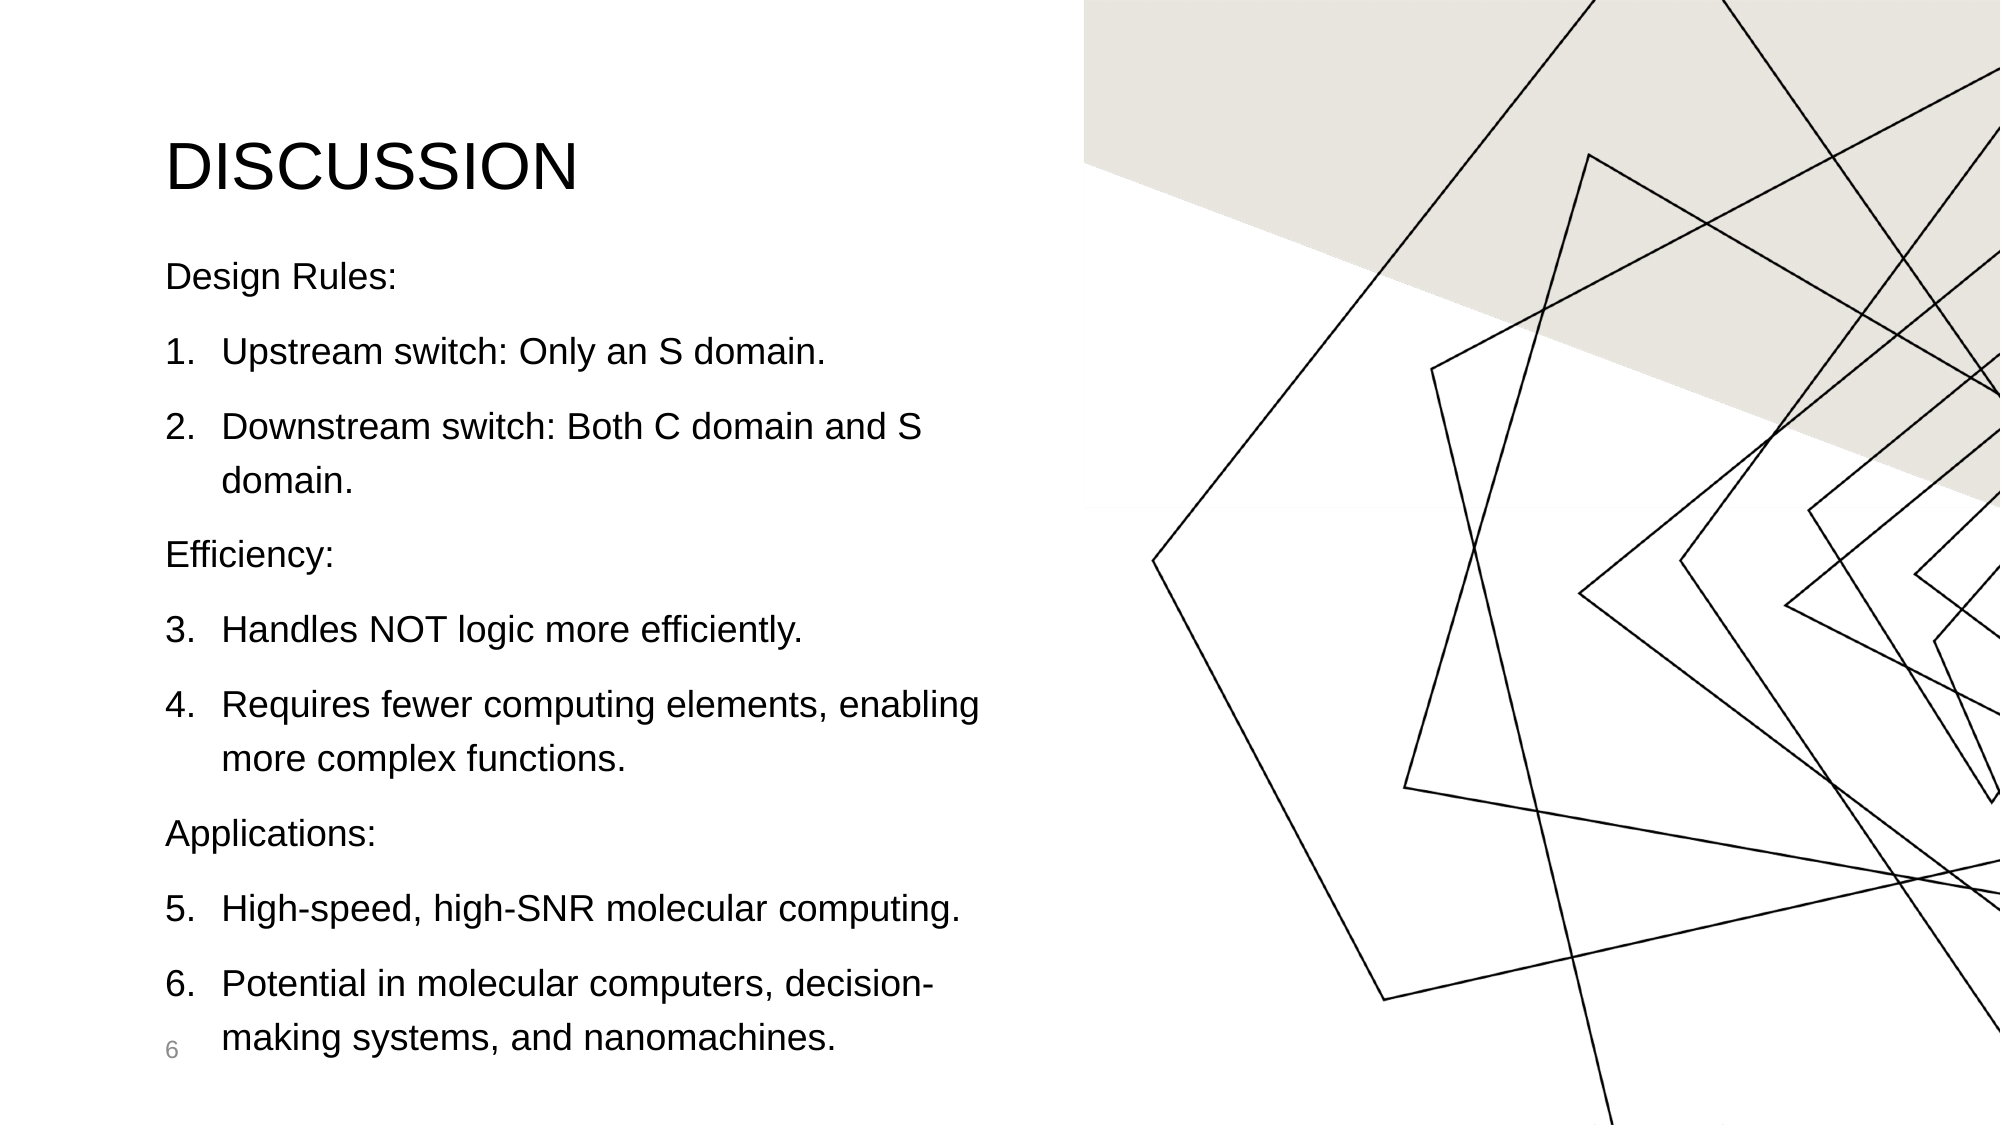

# Discussion
Design Rules:
Upstream switch: Only an S domain.
Downstream switch: Both C domain and S domain.
Efficiency:
Handles NOT logic more efficiently.
Requires fewer computing elements, enabling more complex functions.
Applications:
High-speed, high-SNR molecular computing.
Potential in molecular computers, decision-making systems, and nanomachines.

6